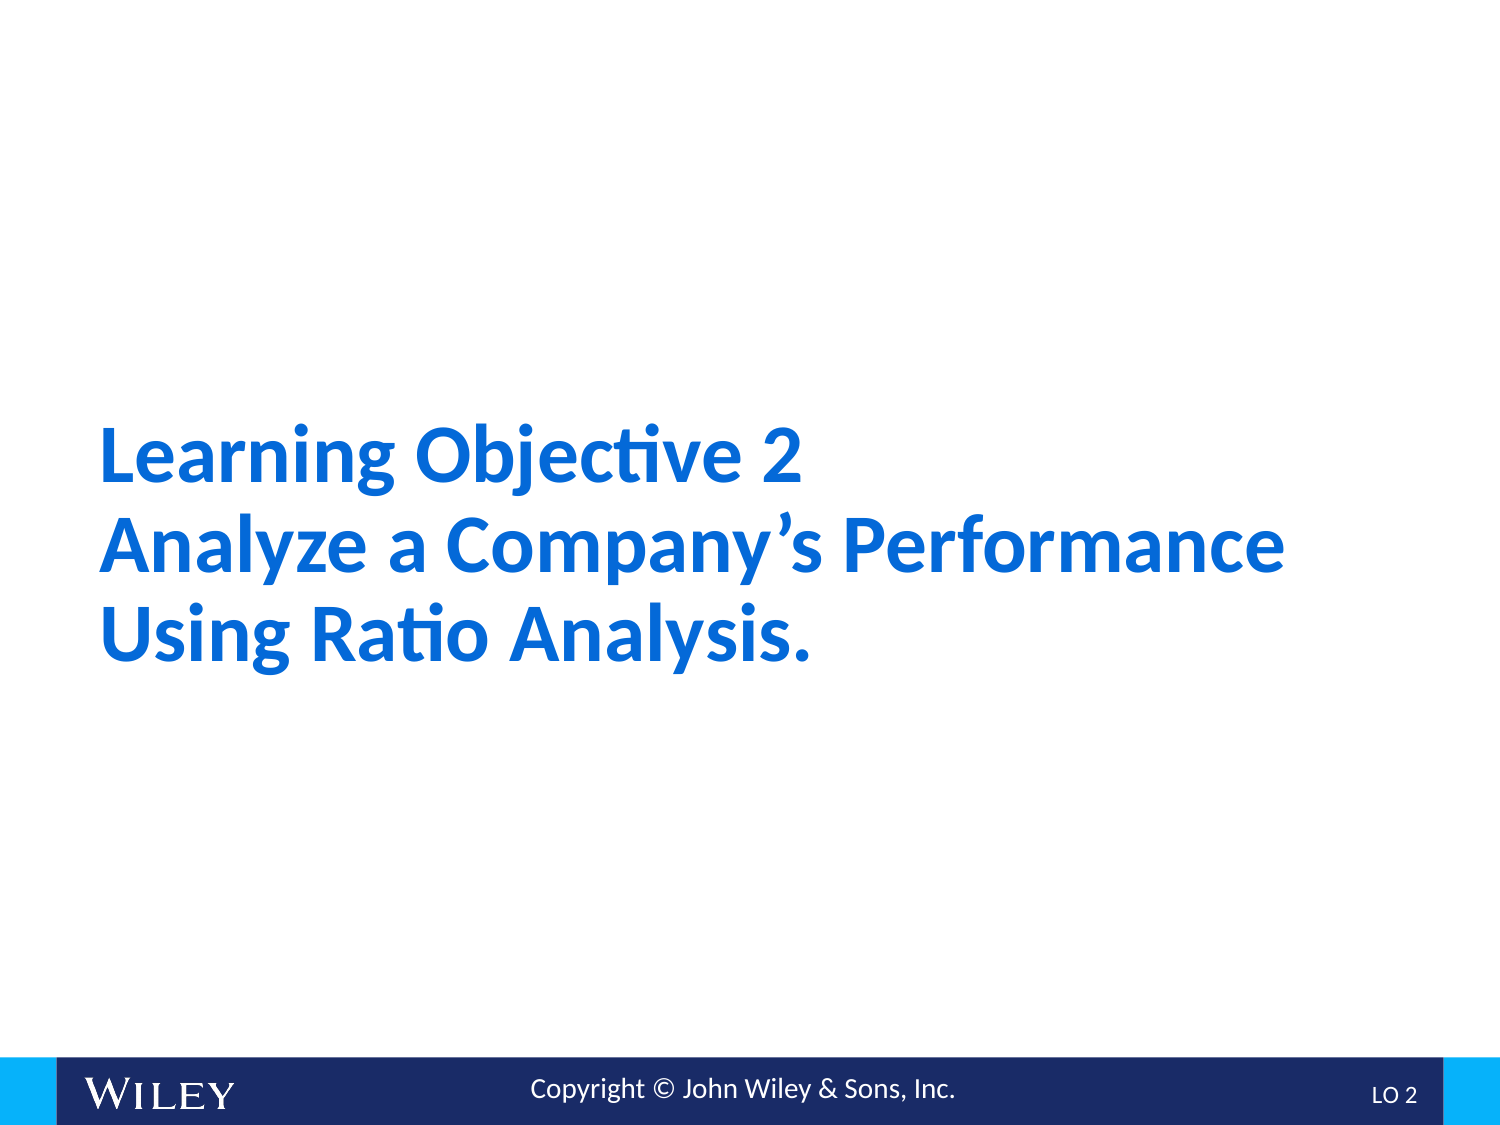

# Learning Objective 2 Analyze a Company’s Performance Using Ratio Analysis.
L O 2